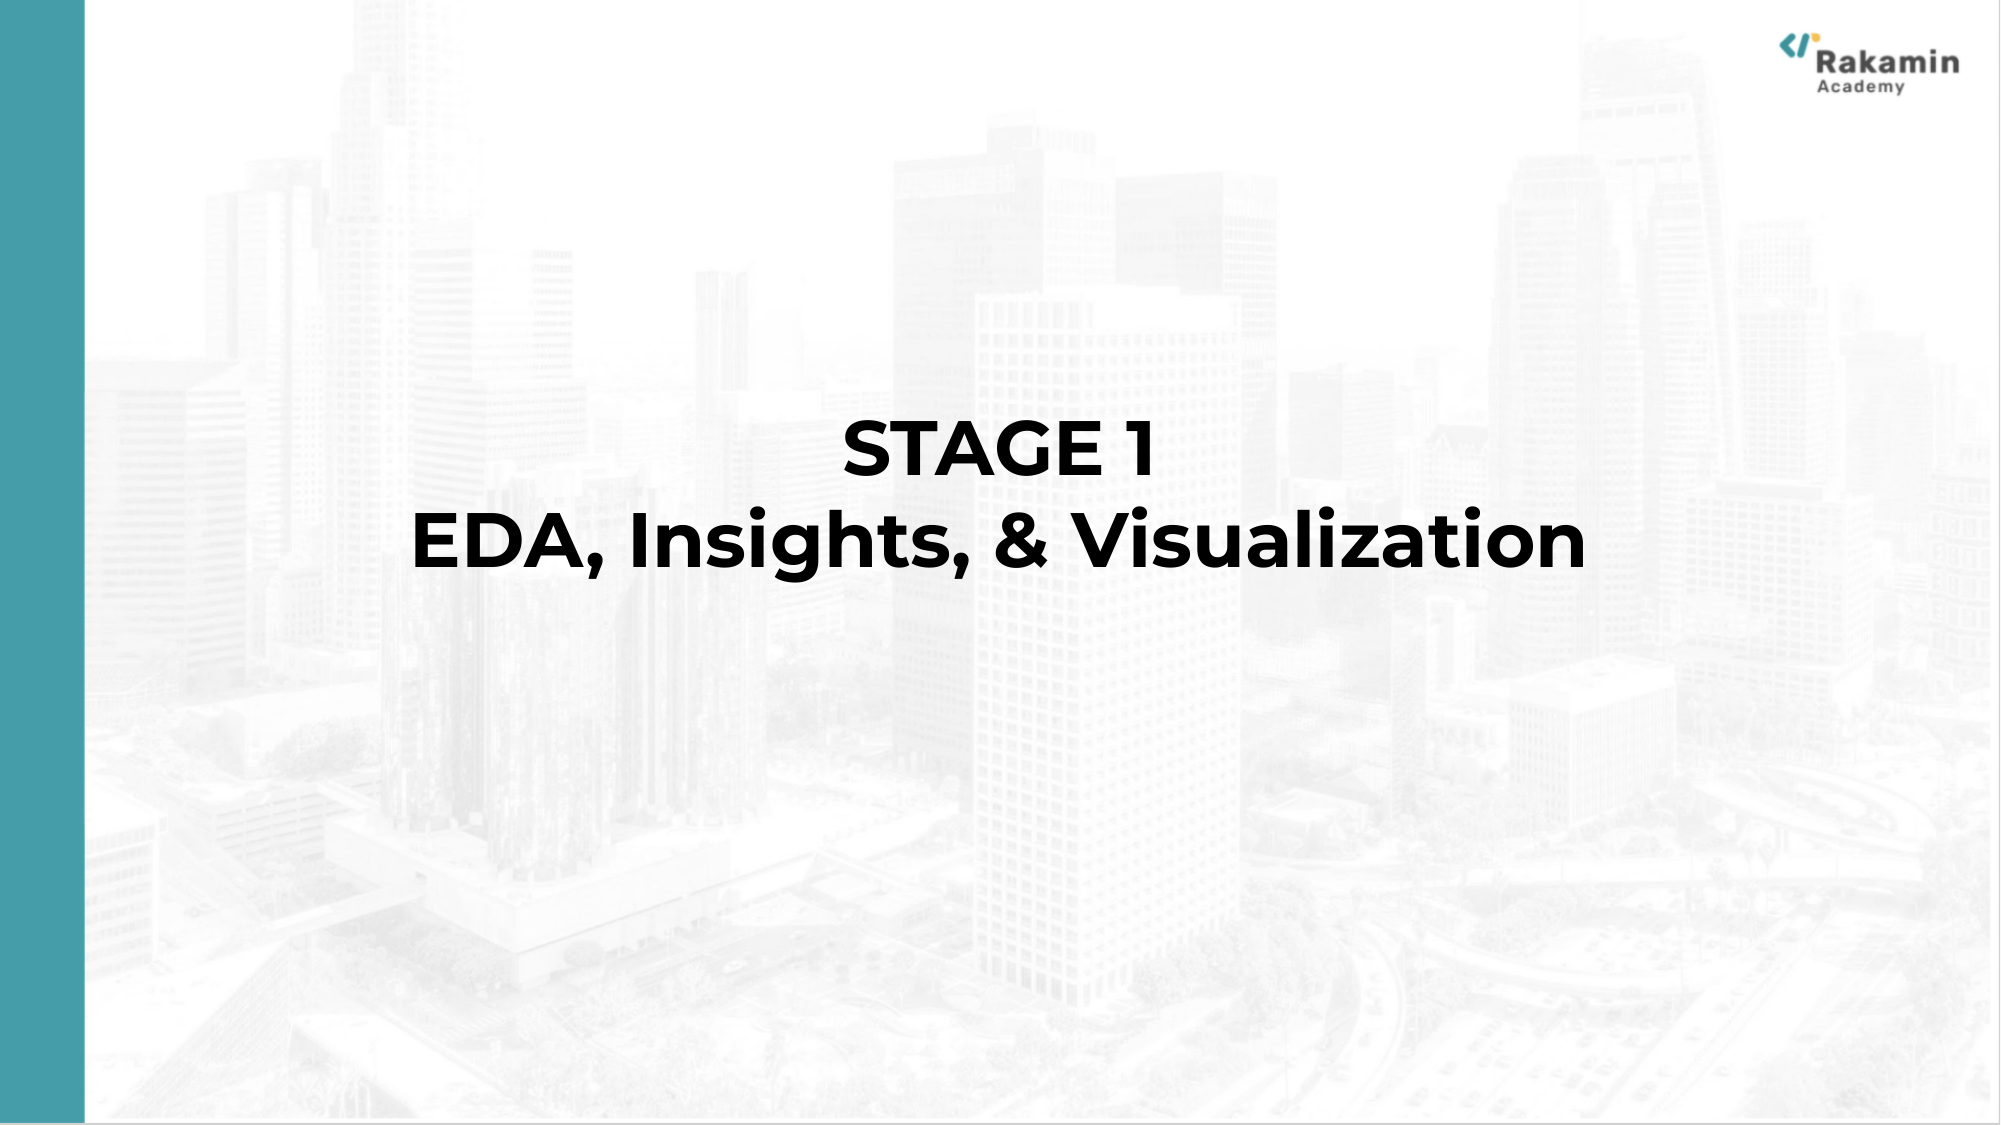

# STAGE 1
EDA, Insights, & Visualization